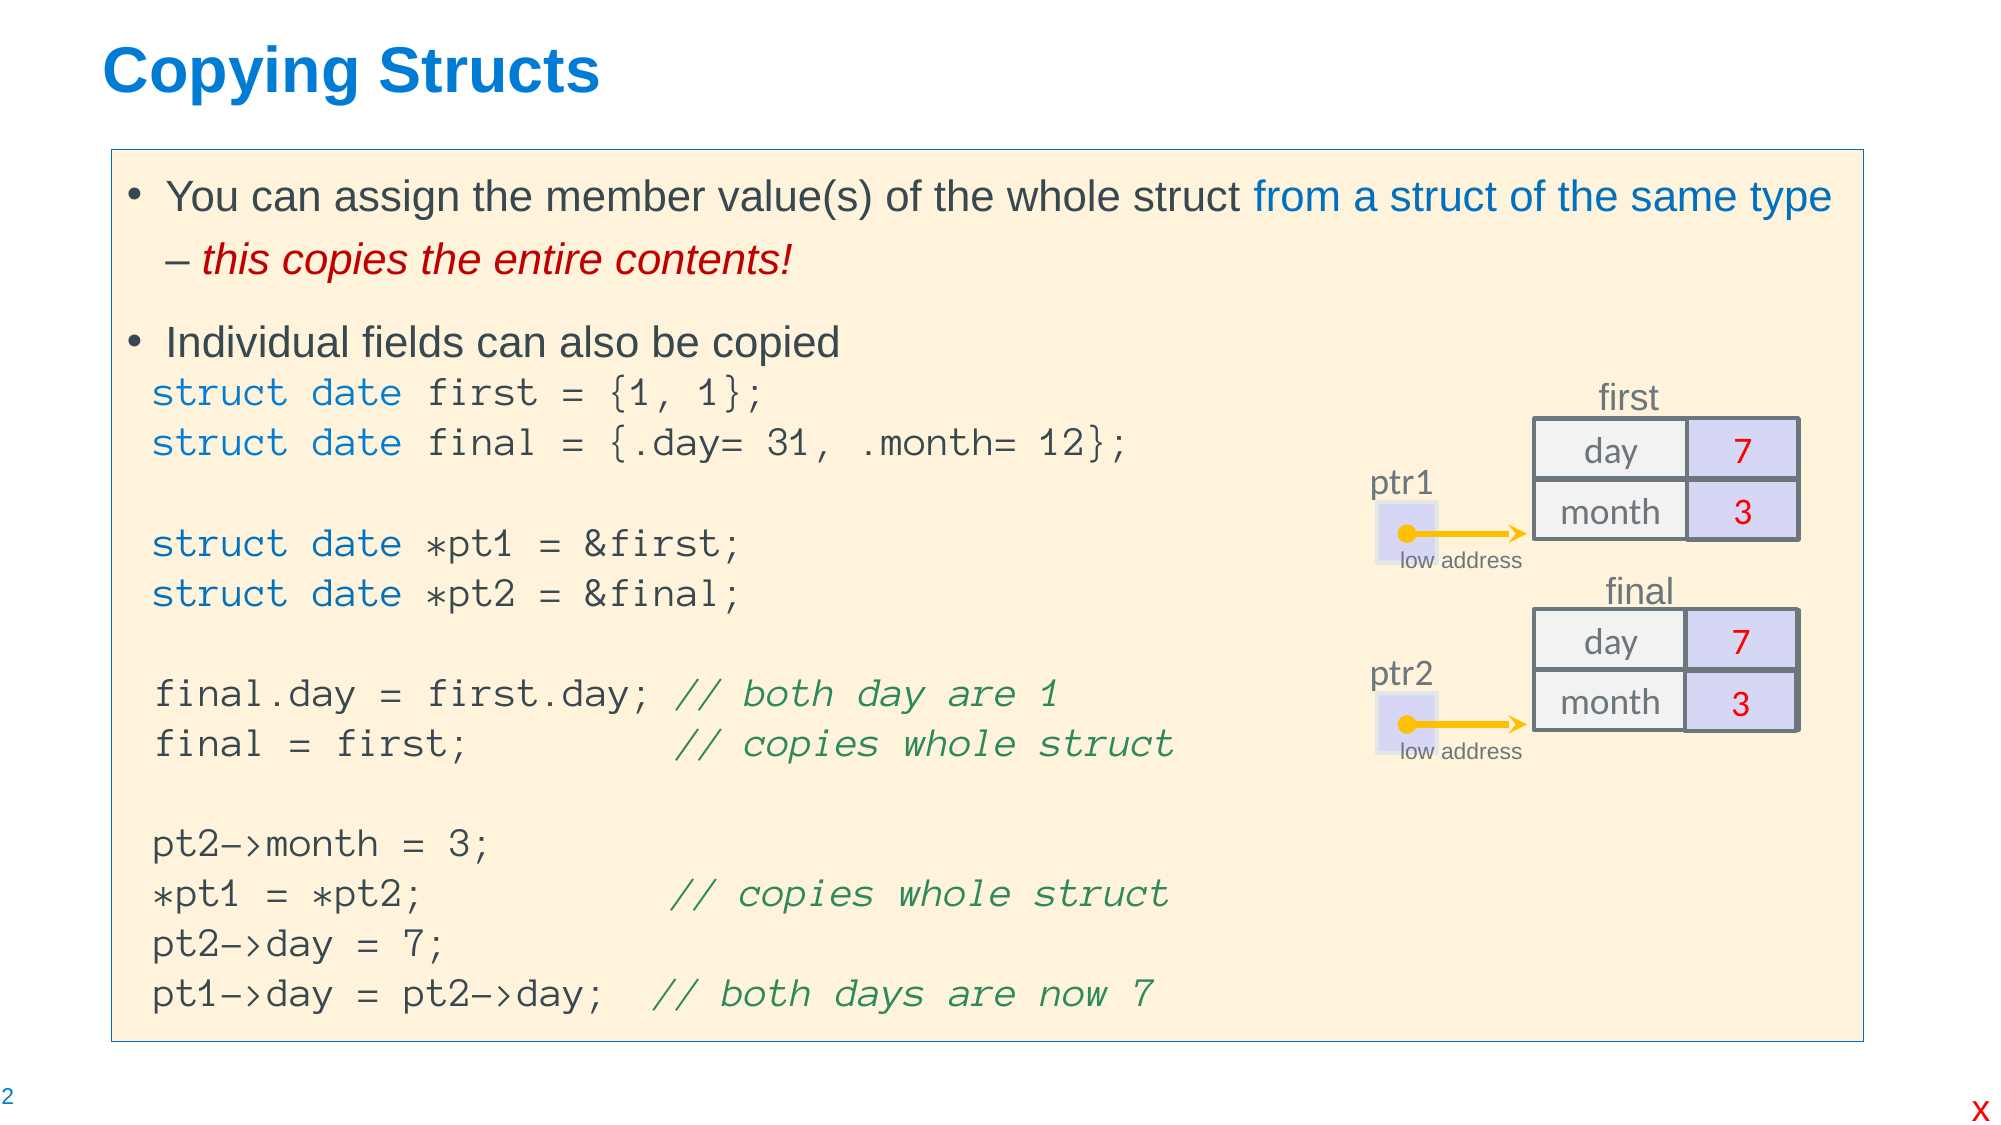

# Copying Structs
You can assign the member value(s) of the whole struct from a struct of the same type – this copies the entire contents!
Individual fields can also be copied

struct date first = {1, 1};
struct date final = {.day= 31, .month= 12};

struct date *pt1 = &first;
struct date *pt2 = &final;

final.day = first.day; // both day are 1
final = first;         // copies whole struct

pt2->month = 3;
*pt1 = *pt2;		   // copies whole struct
pt2->day = 7;
pt1->day = pt2->day;  // both days are now 7

first
day
1
ptr1
month
1

low address
7
3
final
day
31
ptr2
month
12

low address
7
1
1
3
x